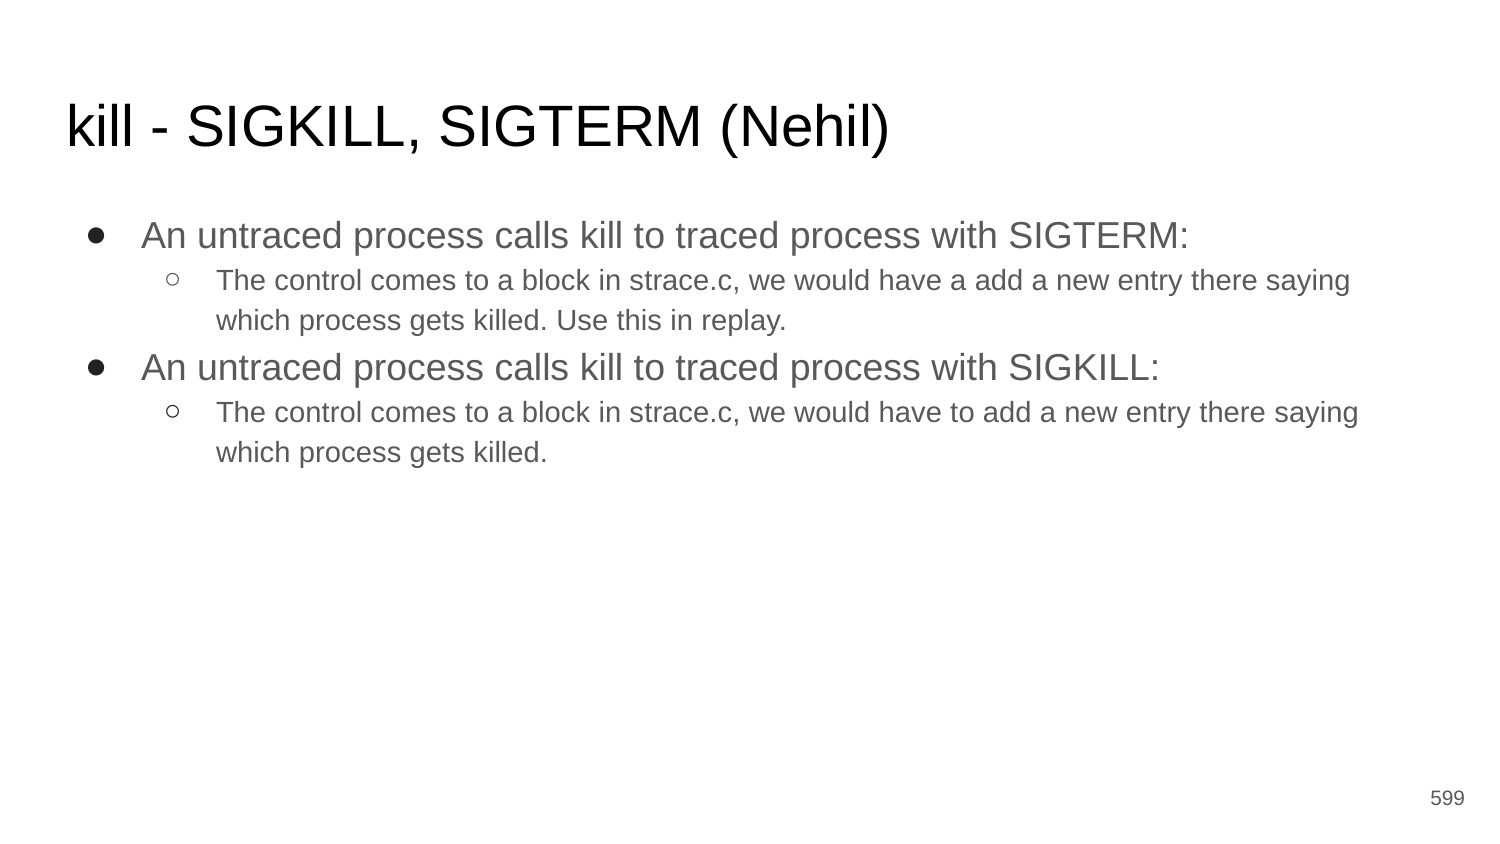

# kill - SIGKILL, SIGTERM (Nehil)
An untraced process calls kill to traced process with SIGTERM:
The control comes to a block in strace.c, we would have a add a new entry there saying which process gets killed. Use this in replay.
An untraced process calls kill to traced process with SIGKILL:
The control comes to a block in strace.c, we would have to add a new entry there saying which process gets killed.

599